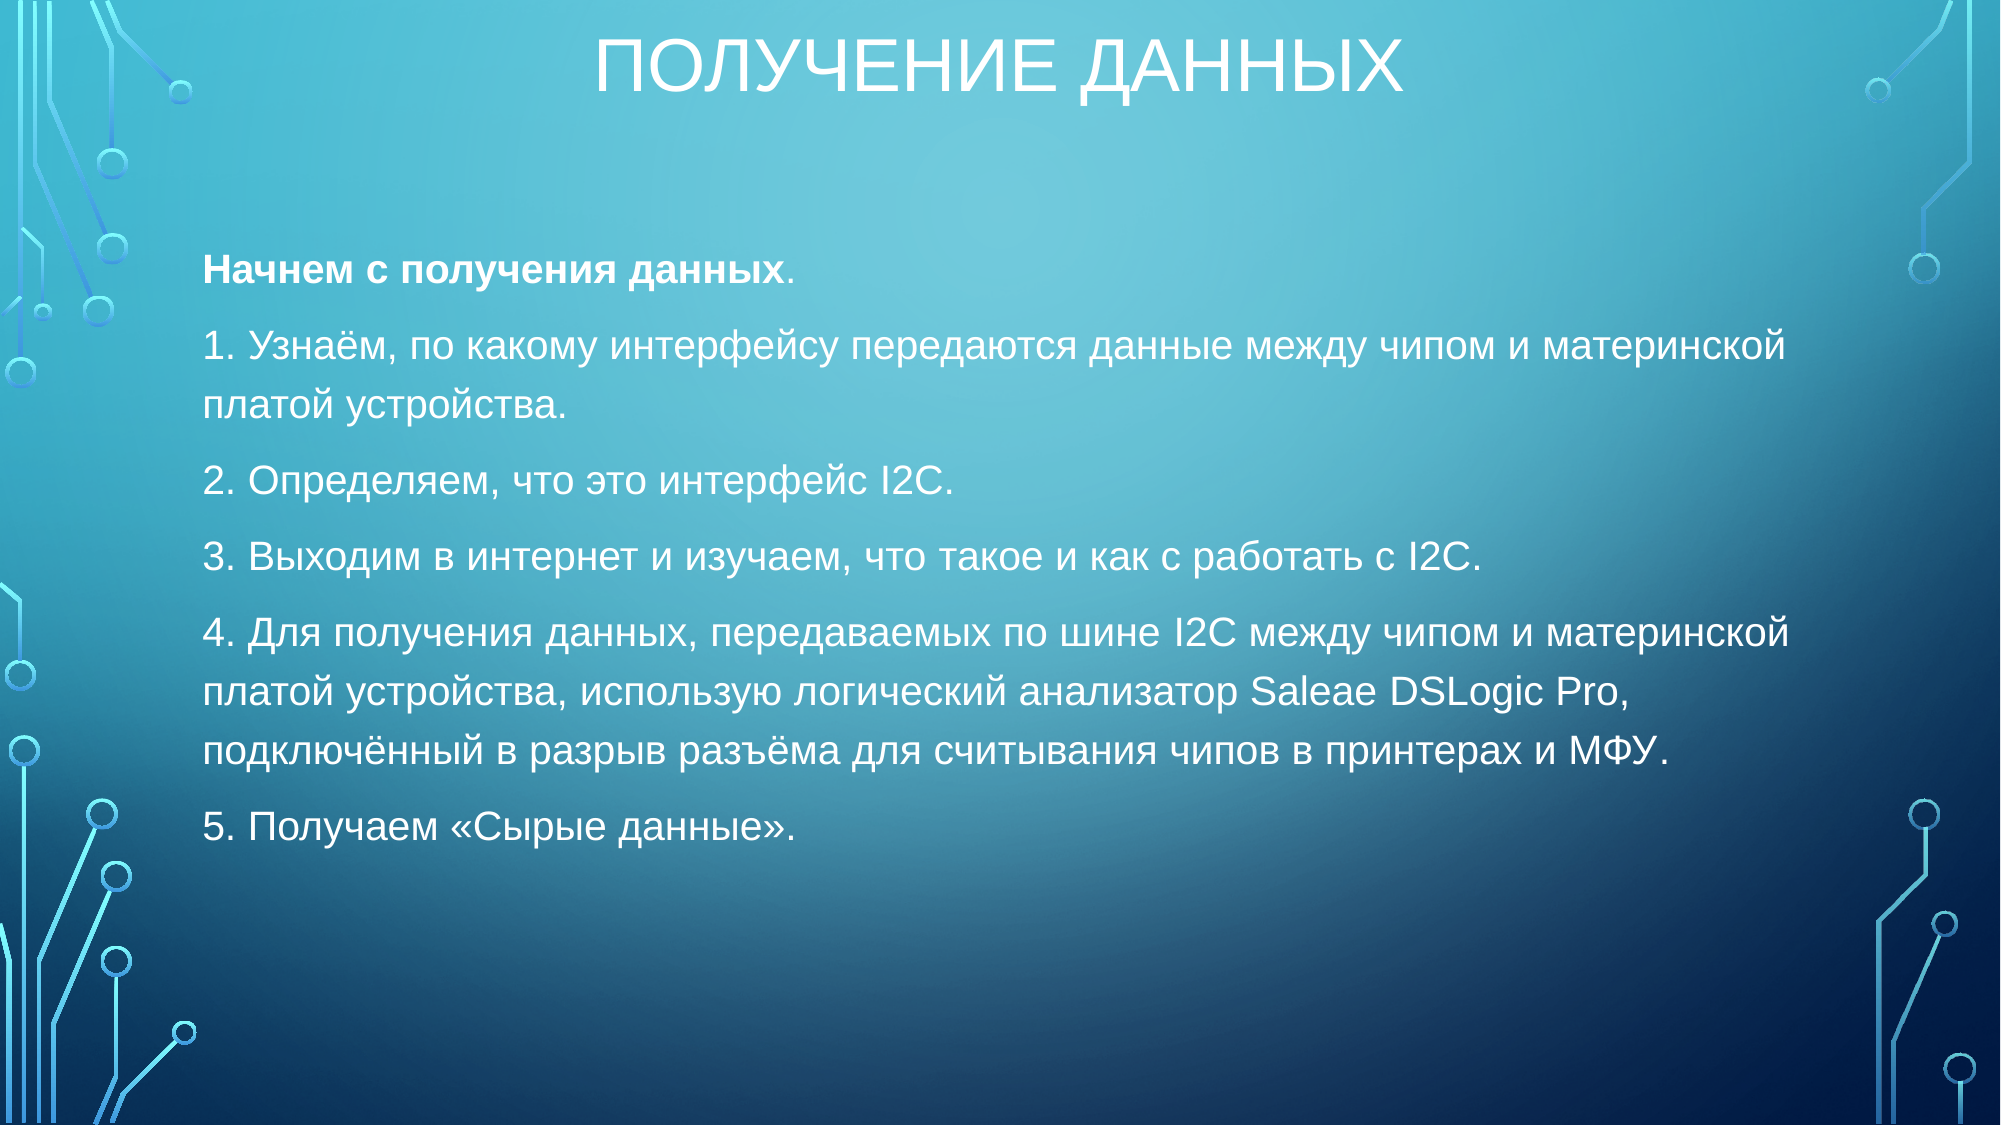

# Получение данных
Начнем с получения данных.
1. Узнаём, по какому интерфейсу передаются данные между чипом и материнской платой устройства.
2. Определяем, что это интерфейс I2C.
3. Выходим в интернет и изучаем, что такое и как с работать с I2C.
4. Для получения данных, передаваемых по шине I2C между чипом и материнской платой устройства, использую логический анализатор Saleae DSLogic Pro, подключённый в разрыв разъёма для считывания чипов в принтерах и МФУ.
5. Получаем «Сырые данные».